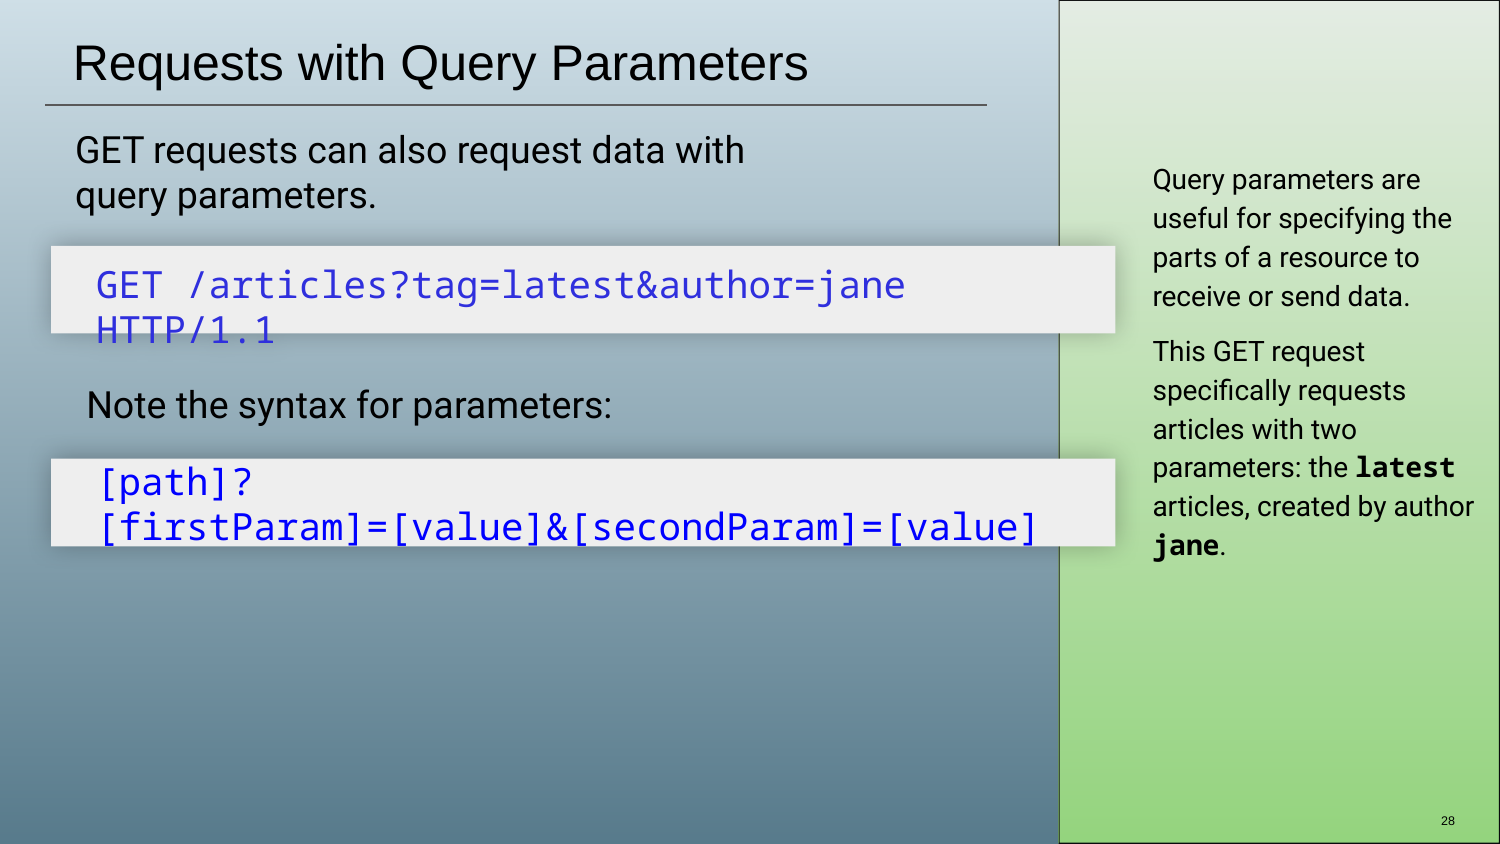

# Requests with Query Parameters

GET requests can also request data with
query parameters.
Query parameters are useful for specifying the parts of a resource to receive or send data.
This GET request specifically requests articles with two parameters: the latest articles, created by author jane.

GET /articles?tag=latest&author=jane HTTP/1.1

Note the syntax for parameters:
[path]?[firstParam]=[value]&[secondParam]=[value]
28